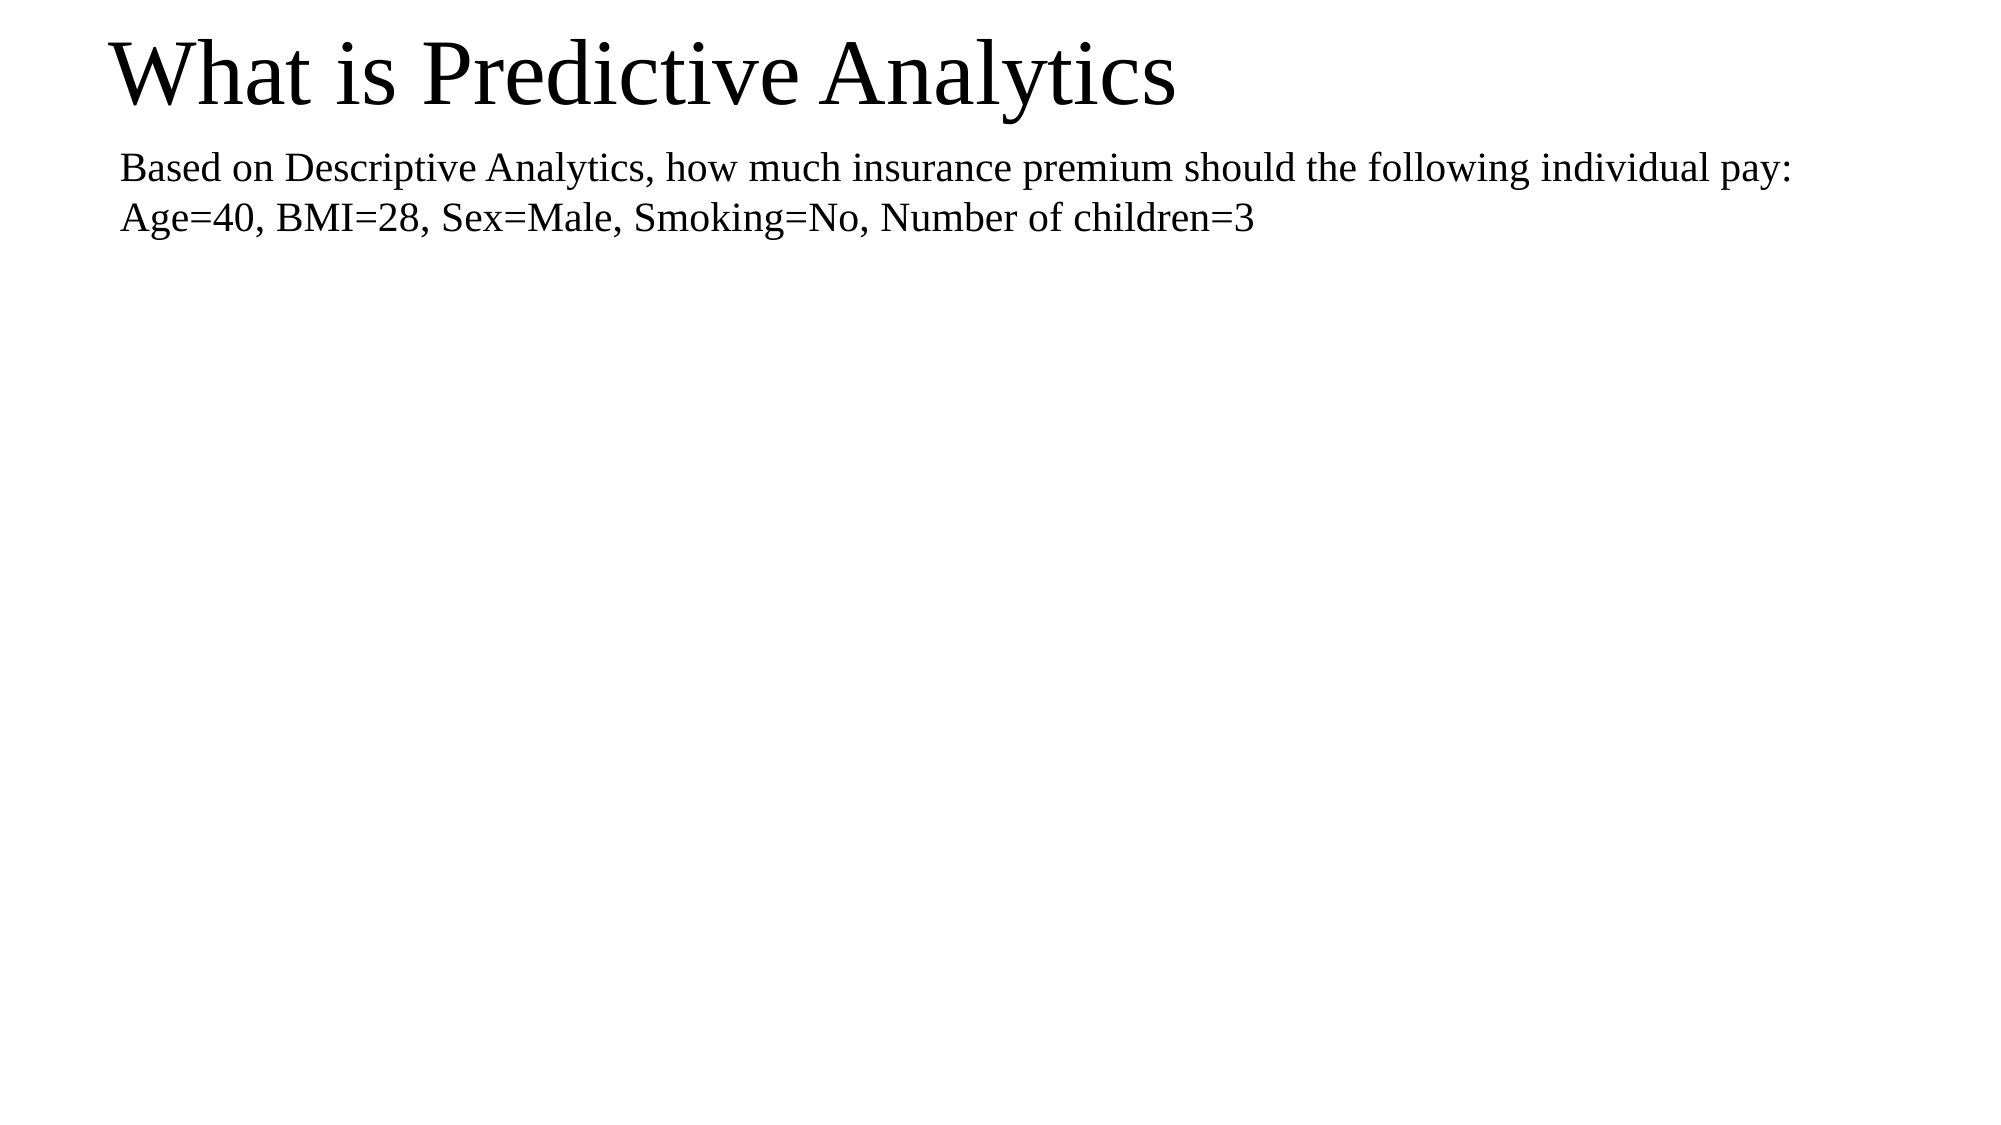

# What is Predictive Analytics
Based on Descriptive Analytics, how much insurance premium should the following individual pay:
Age=40, BMI=28, Sex=Male, Smoking=No, Number of children=3